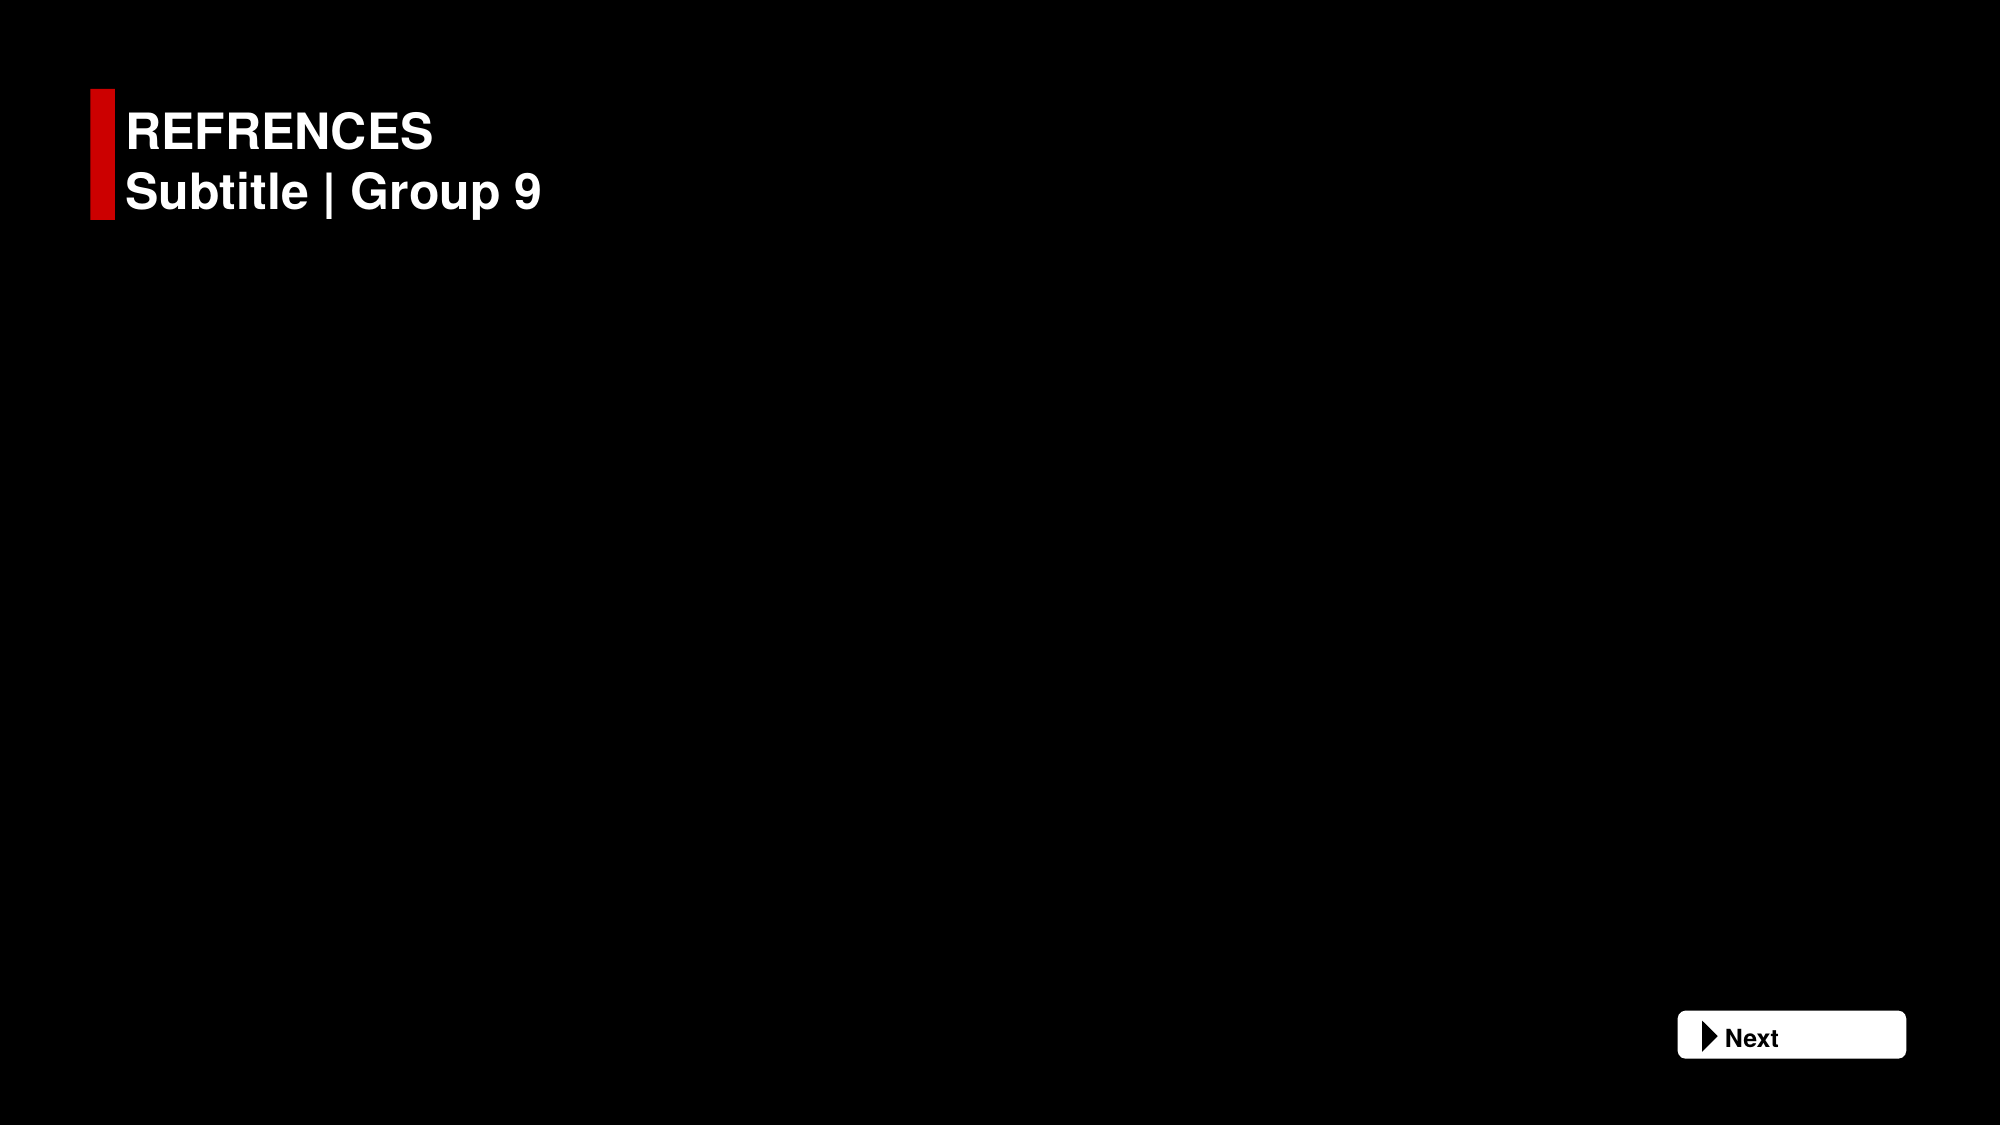

REFRENCES
Subtitle | Group 9

    Next

The dataset was also used in a research paper titled "A Deep Learning Approach for Predicting the Popularity of Netflix Content" by Sai Kiran Kolla, Praneeth Alla, and Chetan Puri: https://ieeexplore.ieee.org/document/9523115
The dataset was also used in a blog post titled "Exploring Netflix Data with Python" by Selva Prabhakaran: https://www.machinelearningplus.com/python/exploratory-data-analysis-python/
The dataset was also used in a Medium article titled "Netflix Data Analysis and Visualization" by Sebastian Szwarc: https://medium.com/swlh/netflix-data-analysis-and-visualization-70f1bdcda67b
These references provide different perspectives on the use of the dataset, including data analysis, machine learning, and data visualization.